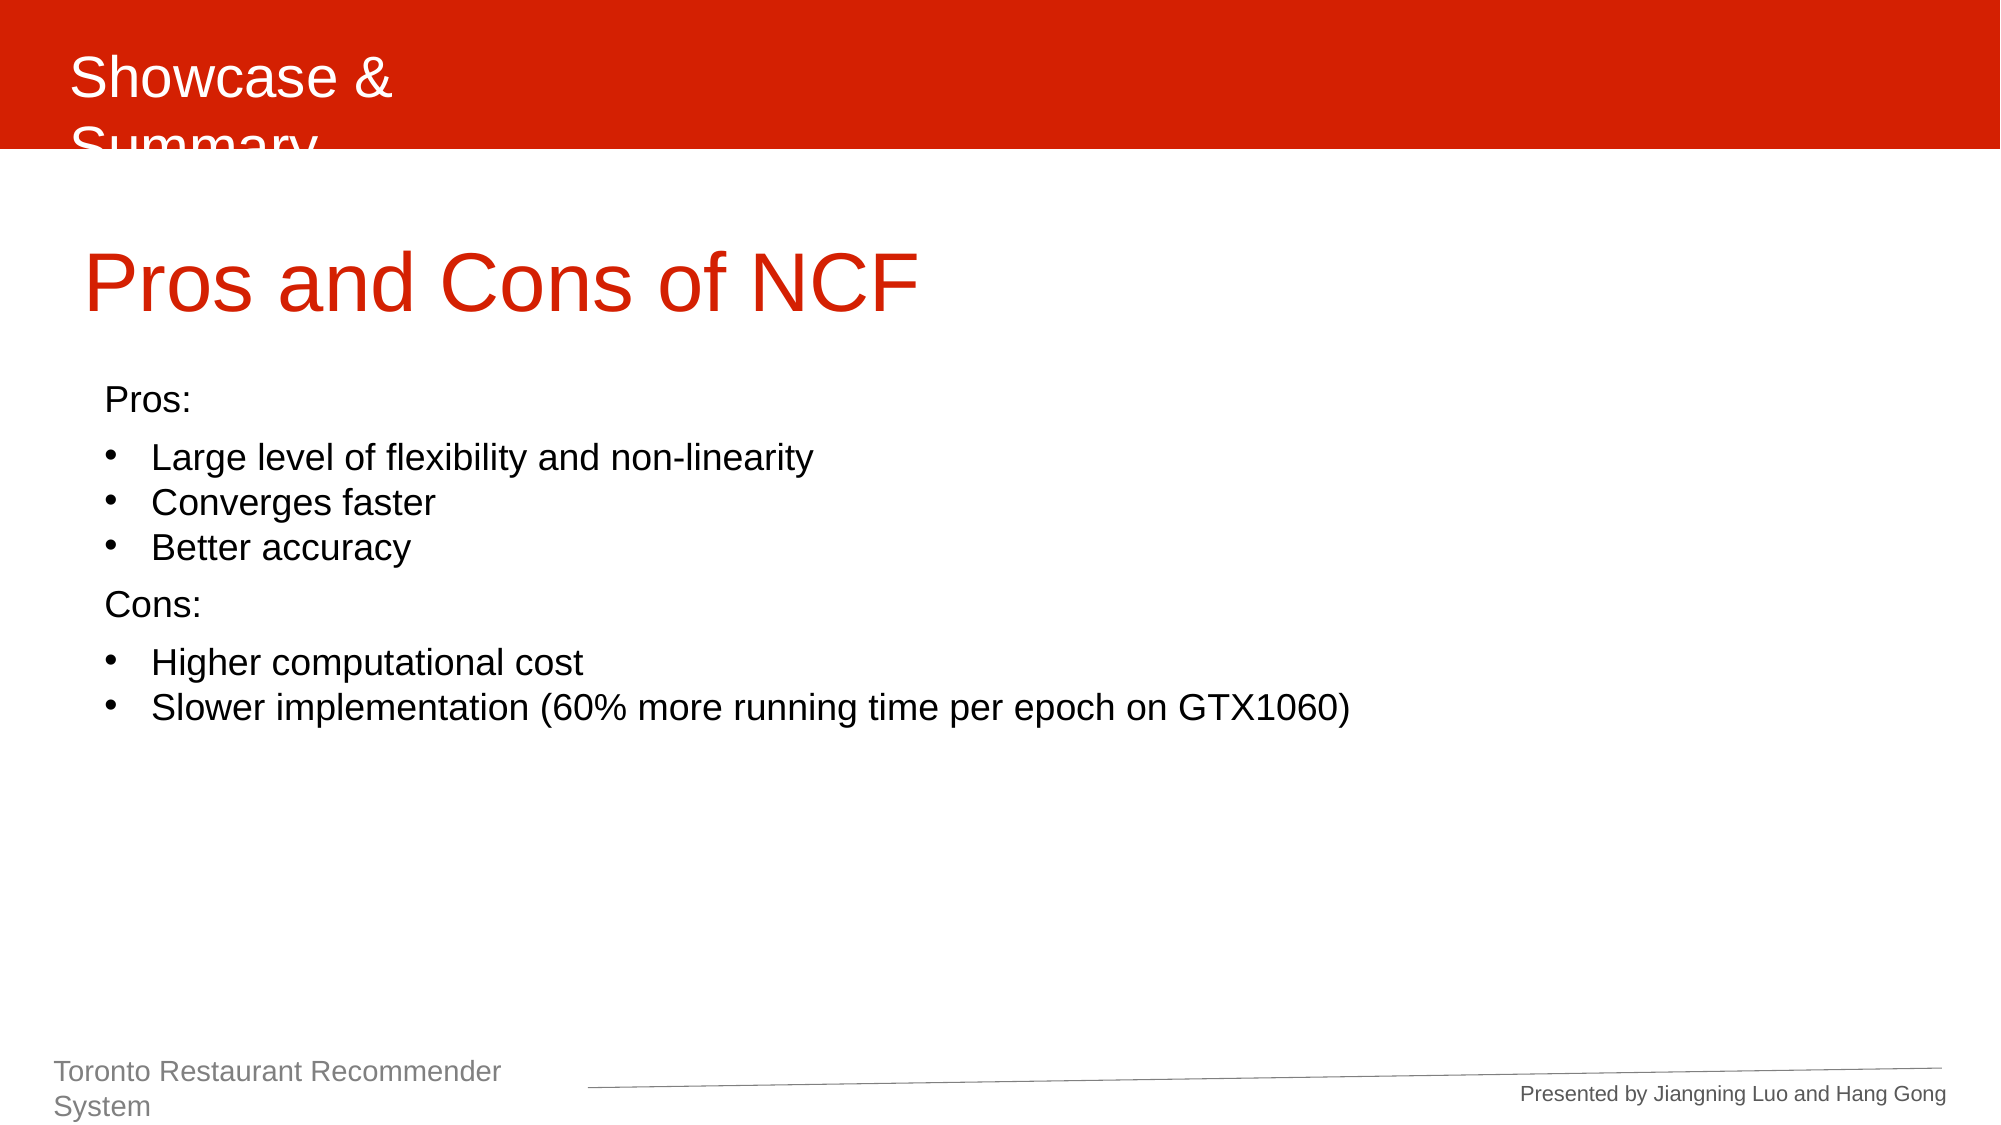

Showcase & Summary
Pros and Cons of NCF
Pros:
Large level of flexibility and non-linearity
Converges faster
Better accuracy
Cons:
Higher computational cost
Slower implementation (60% more running time per epoch on GTX1060)
Toronto Restaurant Recommender System
Presented by Jiangning Luo and Hang Gong